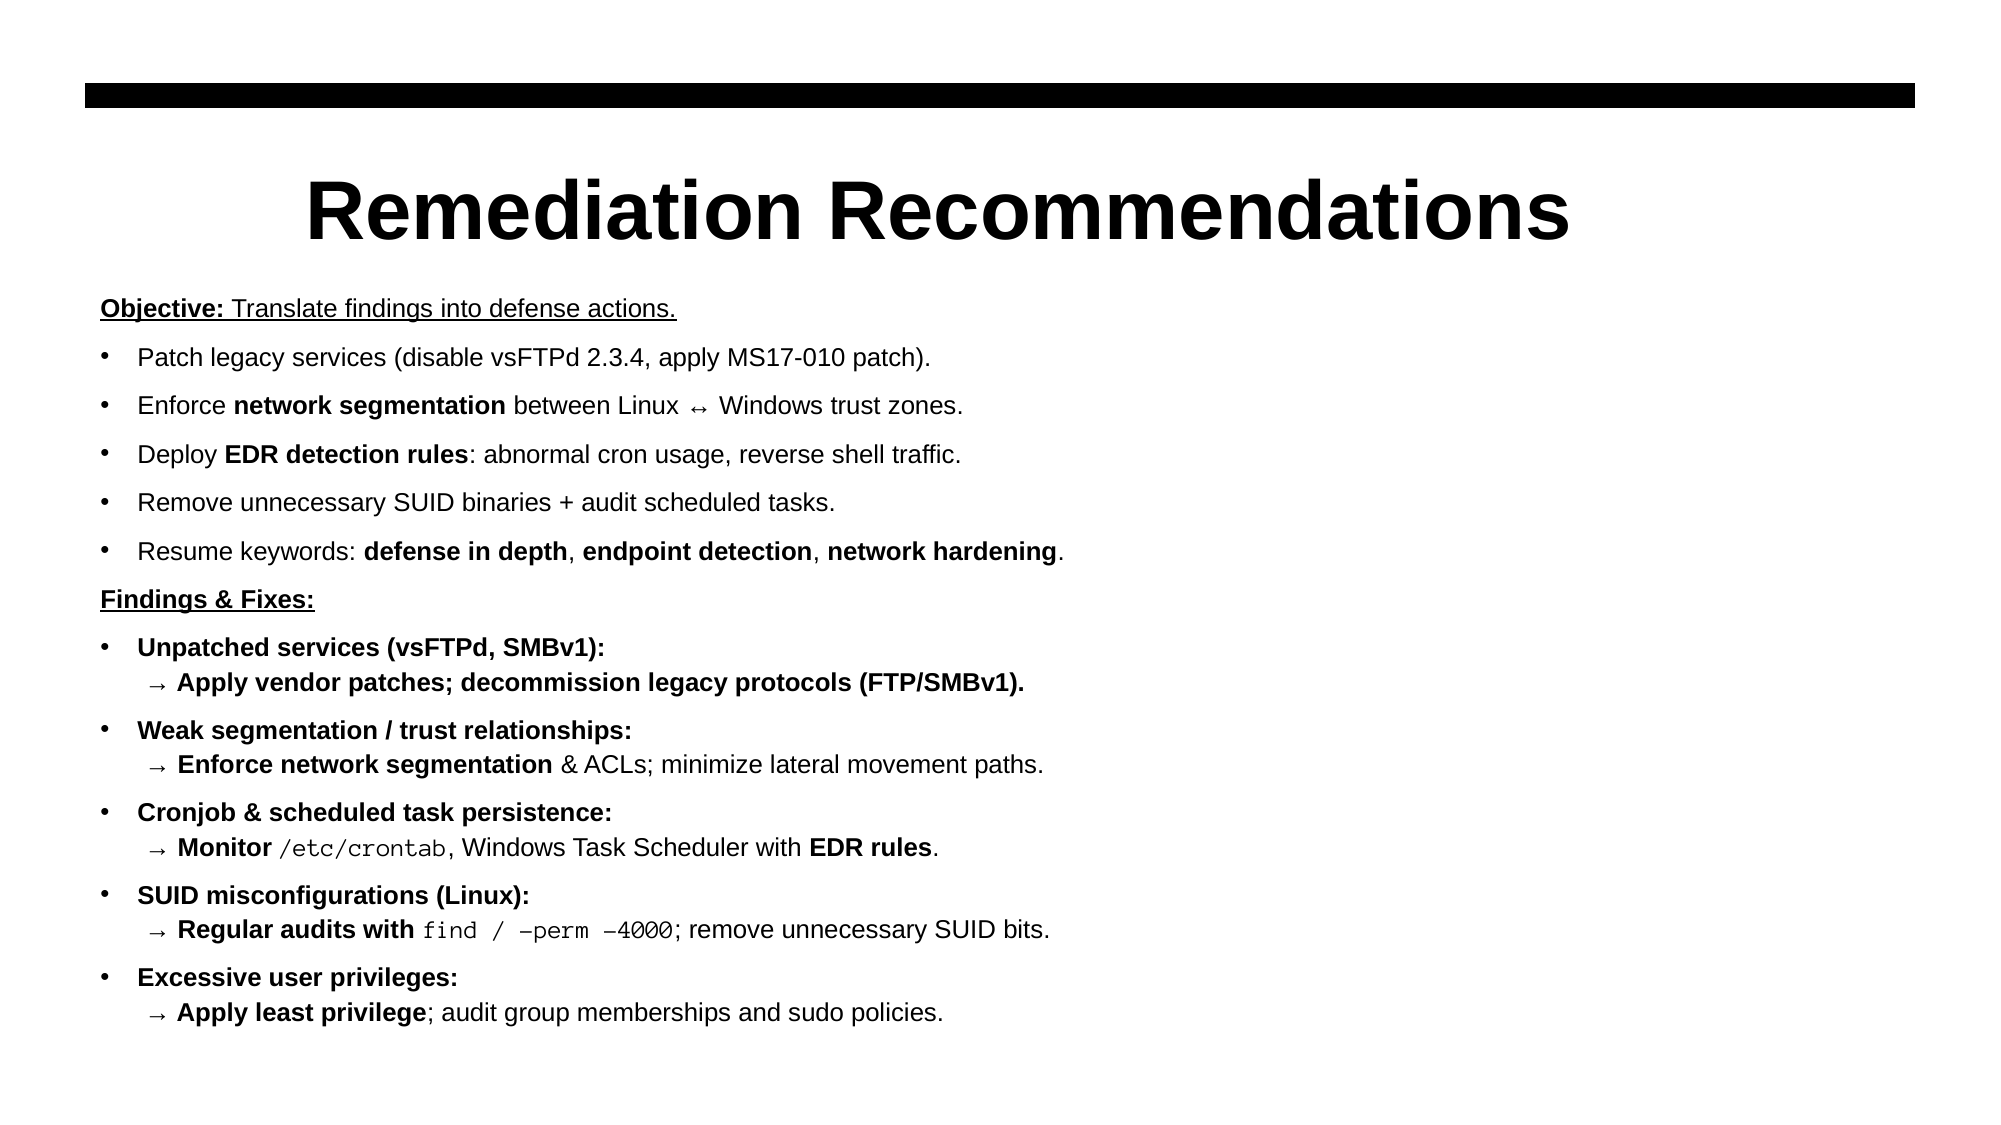

# Remediation Recommendations
Objective: Translate findings into defense actions.
Patch legacy services (disable vsFTPd 2.3.4, apply MS17-010 patch).
Enforce network segmentation between Linux ↔ Windows trust zones.
Deploy EDR detection rules: abnormal cron usage, reverse shell traffic.
Remove unnecessary SUID binaries + audit scheduled tasks.
Resume keywords: defense in depth, endpoint detection, network hardening.
Findings & Fixes:
Unpatched services (vsFTPd, SMBv1):
 → Apply vendor patches; decommission legacy protocols (FTP/SMBv1).
Weak segmentation / trust relationships:
 → Enforce network segmentation & ACLs; minimize lateral movement paths.
Cronjob & scheduled task persistence:
 → Monitor /etc/crontab, Windows Task Scheduler with EDR rules.
SUID misconfigurations (Linux):
 → Regular audits with find / -perm -4000; remove unnecessary SUID bits.
Excessive user privileges:
 → Apply least privilege; audit group memberships and sudo policies.